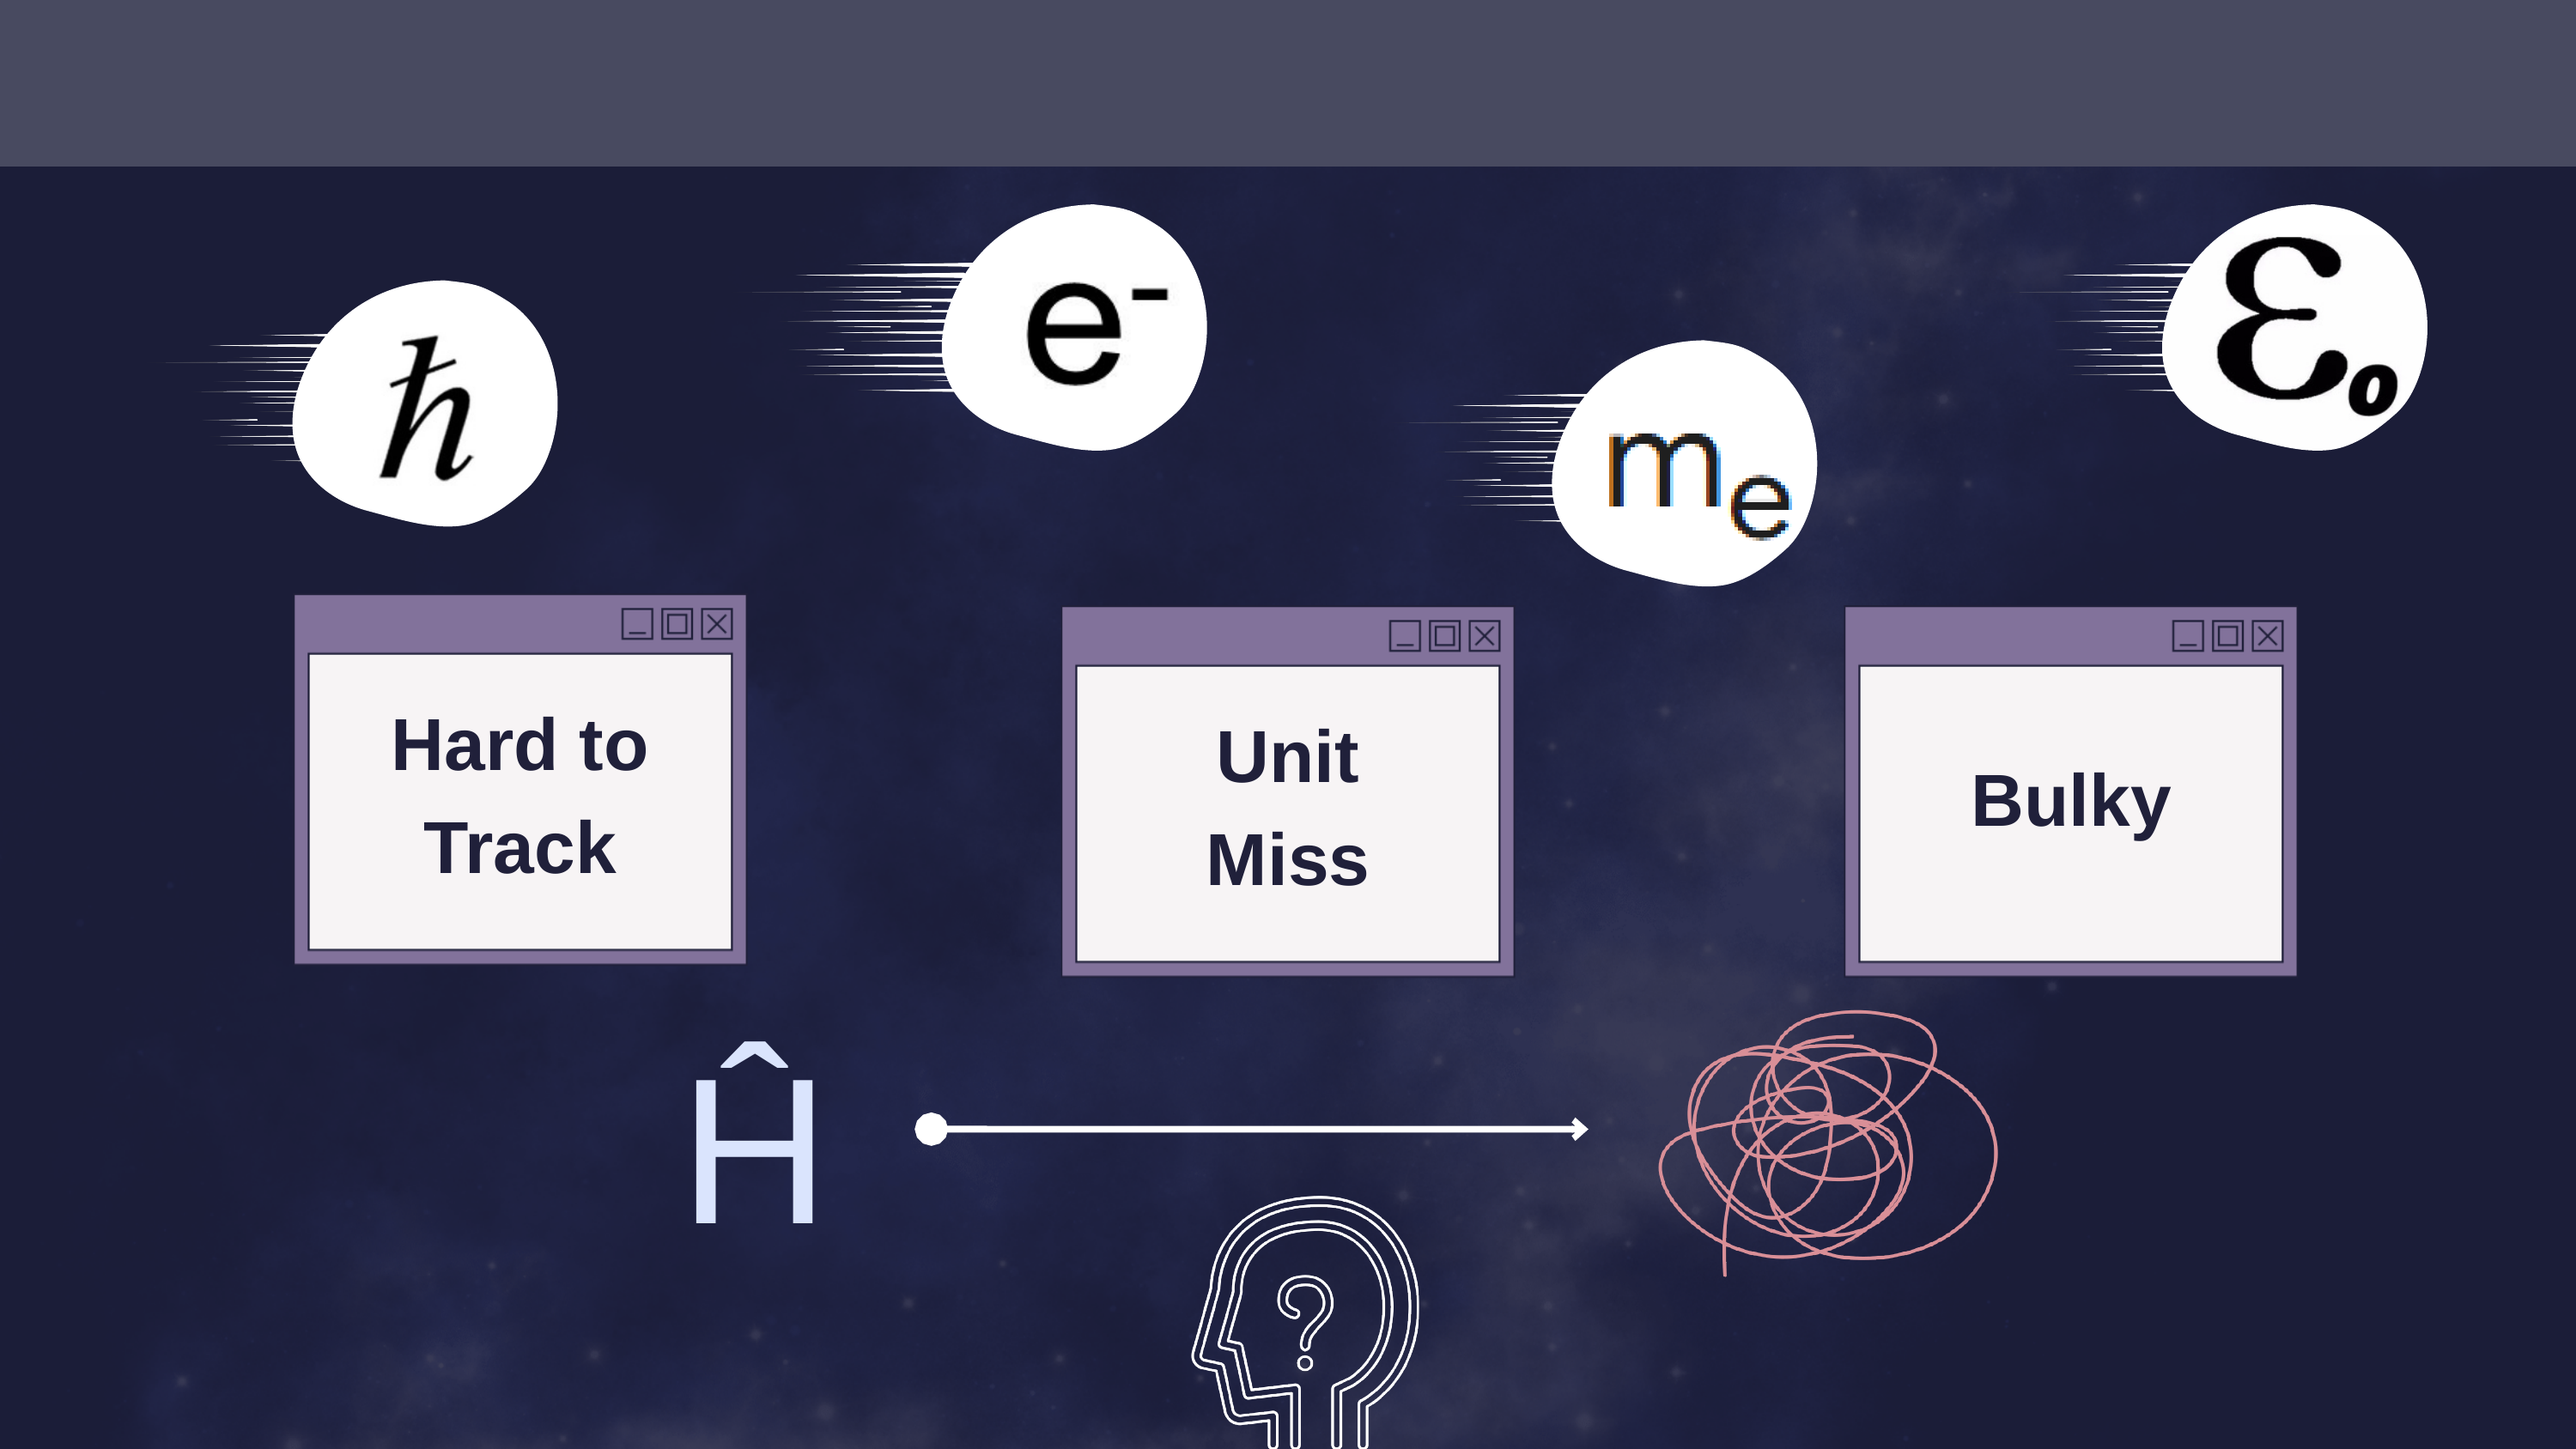

Hard to Track
Unit
Miss
Bulky
Ĥ